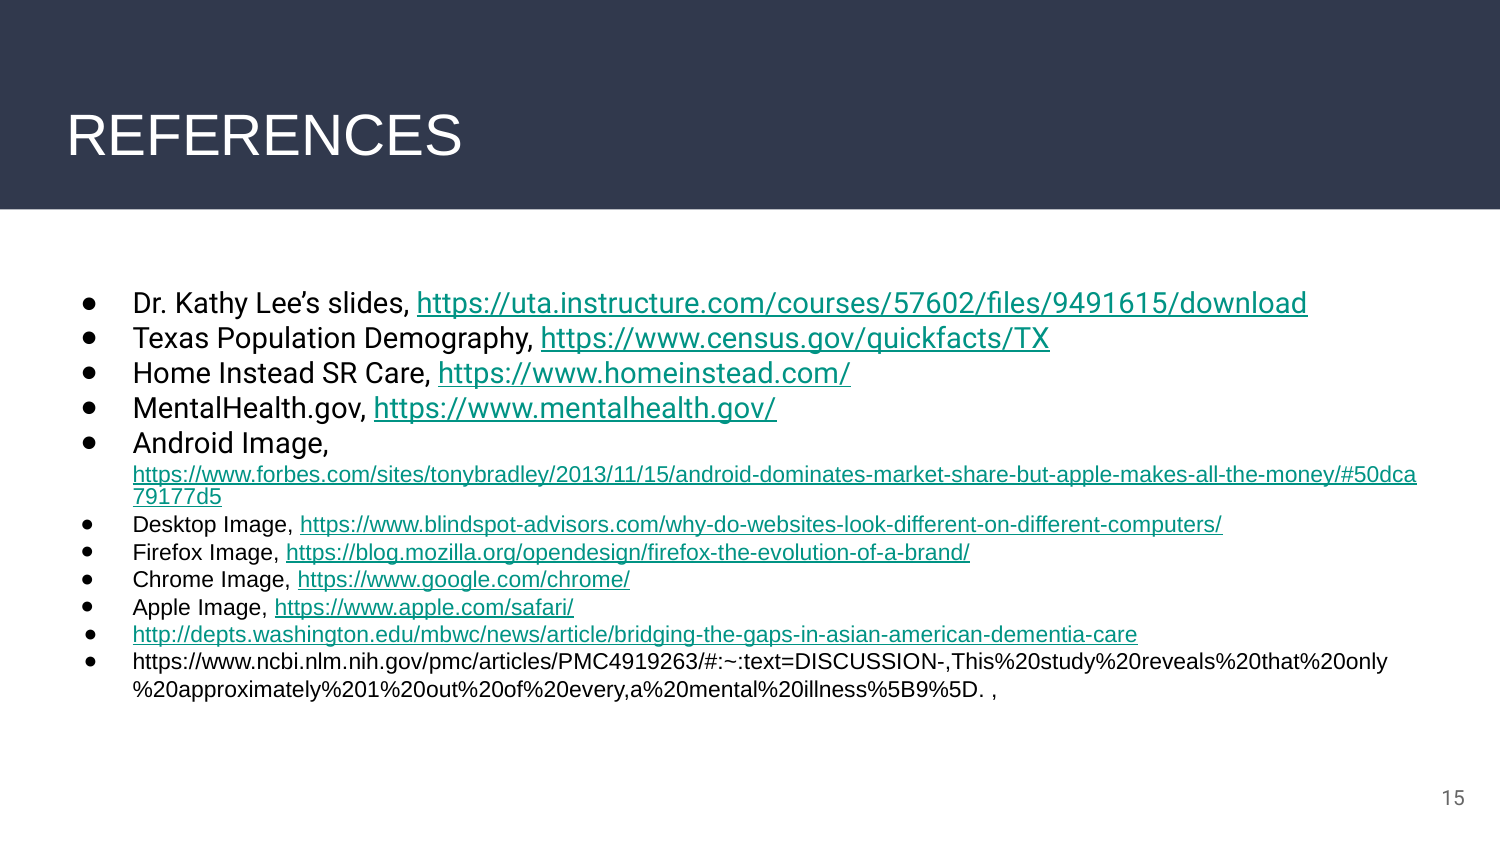

# REFERENCES
Dr. Kathy Lee’s slides, https://uta.instructure.com/courses/57602/files/9491615/download
Texas Population Demography, https://www.census.gov/quickfacts/TX
Home Instead SR Care, https://www.homeinstead.com/
MentalHealth.gov, https://www.mentalhealth.gov/
Android Image, https://www.forbes.com/sites/tonybradley/2013/11/15/android-dominates-market-share-but-apple-makes-all-the-money/#50dca79177d5
Desktop Image, https://www.blindspot-advisors.com/why-do-websites-look-different-on-different-computers/
Firefox Image, https://blog.mozilla.org/opendesign/firefox-the-evolution-of-a-brand/
Chrome Image, https://www.google.com/chrome/
Apple Image, https://www.apple.com/safari/
http://depts.washington.edu/mbwc/news/article/bridging-the-gaps-in-asian-american-dementia-care
https://www.ncbi.nlm.nih.gov/pmc/articles/PMC4919263/#:~:text=DISCUSSION-,This%20study%20reveals%20that%20only%20approximately%201%20out%20of%20every,a%20mental%20illness%5B9%5D. ,

15